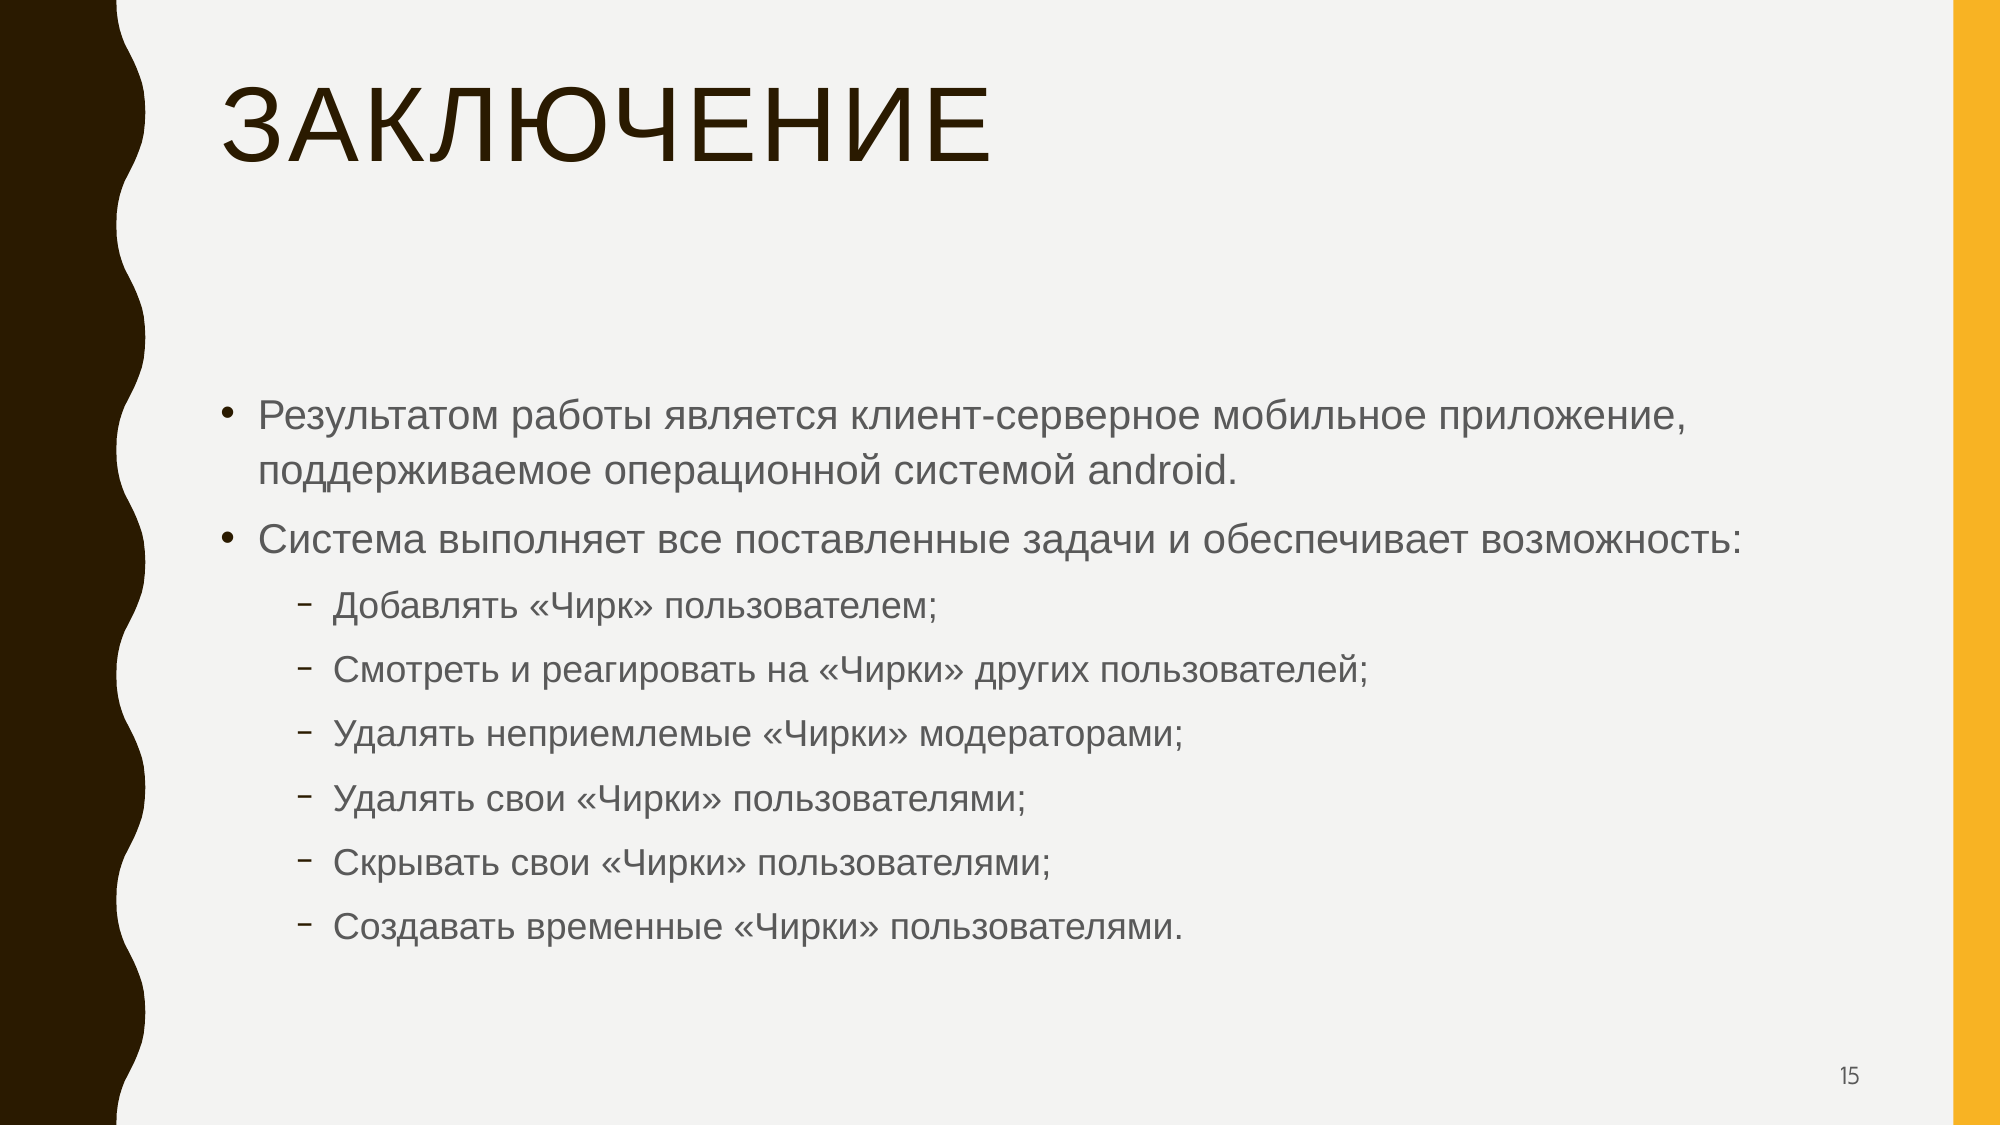

# Заключение
Результатом работы является клиент-серверное мобильное приложение, поддерживаемое операционной системой android.
Система выполняет все поставленные задачи и обеспечивает возможность:
Добавлять «Чирк» пользователем;
Смотреть и реагировать на «Чирки» других пользователей;
Удалять неприемлемые «Чирки» модераторами;
Удалять свои «Чирки» пользователями;
Скрывать свои «Чирки» пользователями;
Создавать временные «Чирки» пользователями.
15